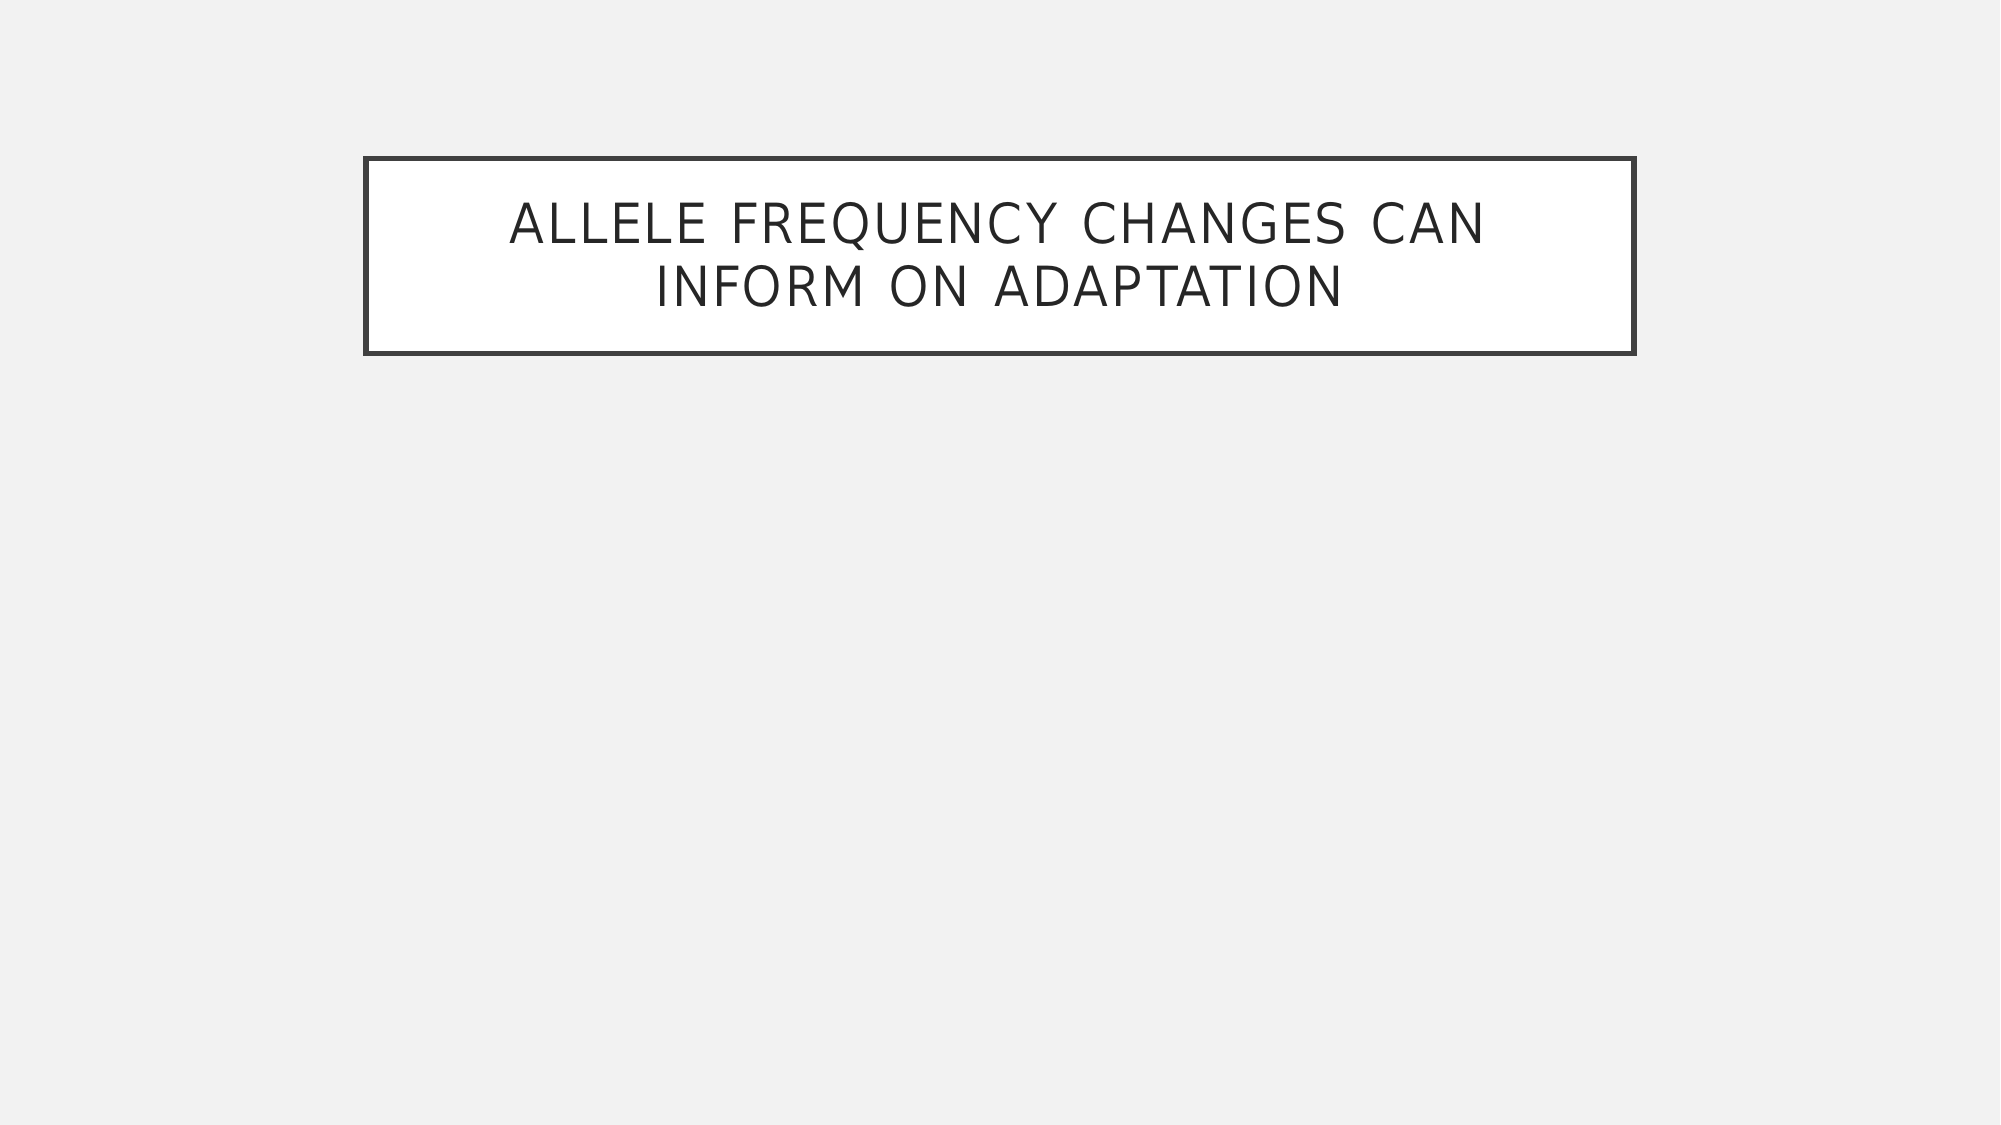

# Allele frequency changes can inform on adaptation